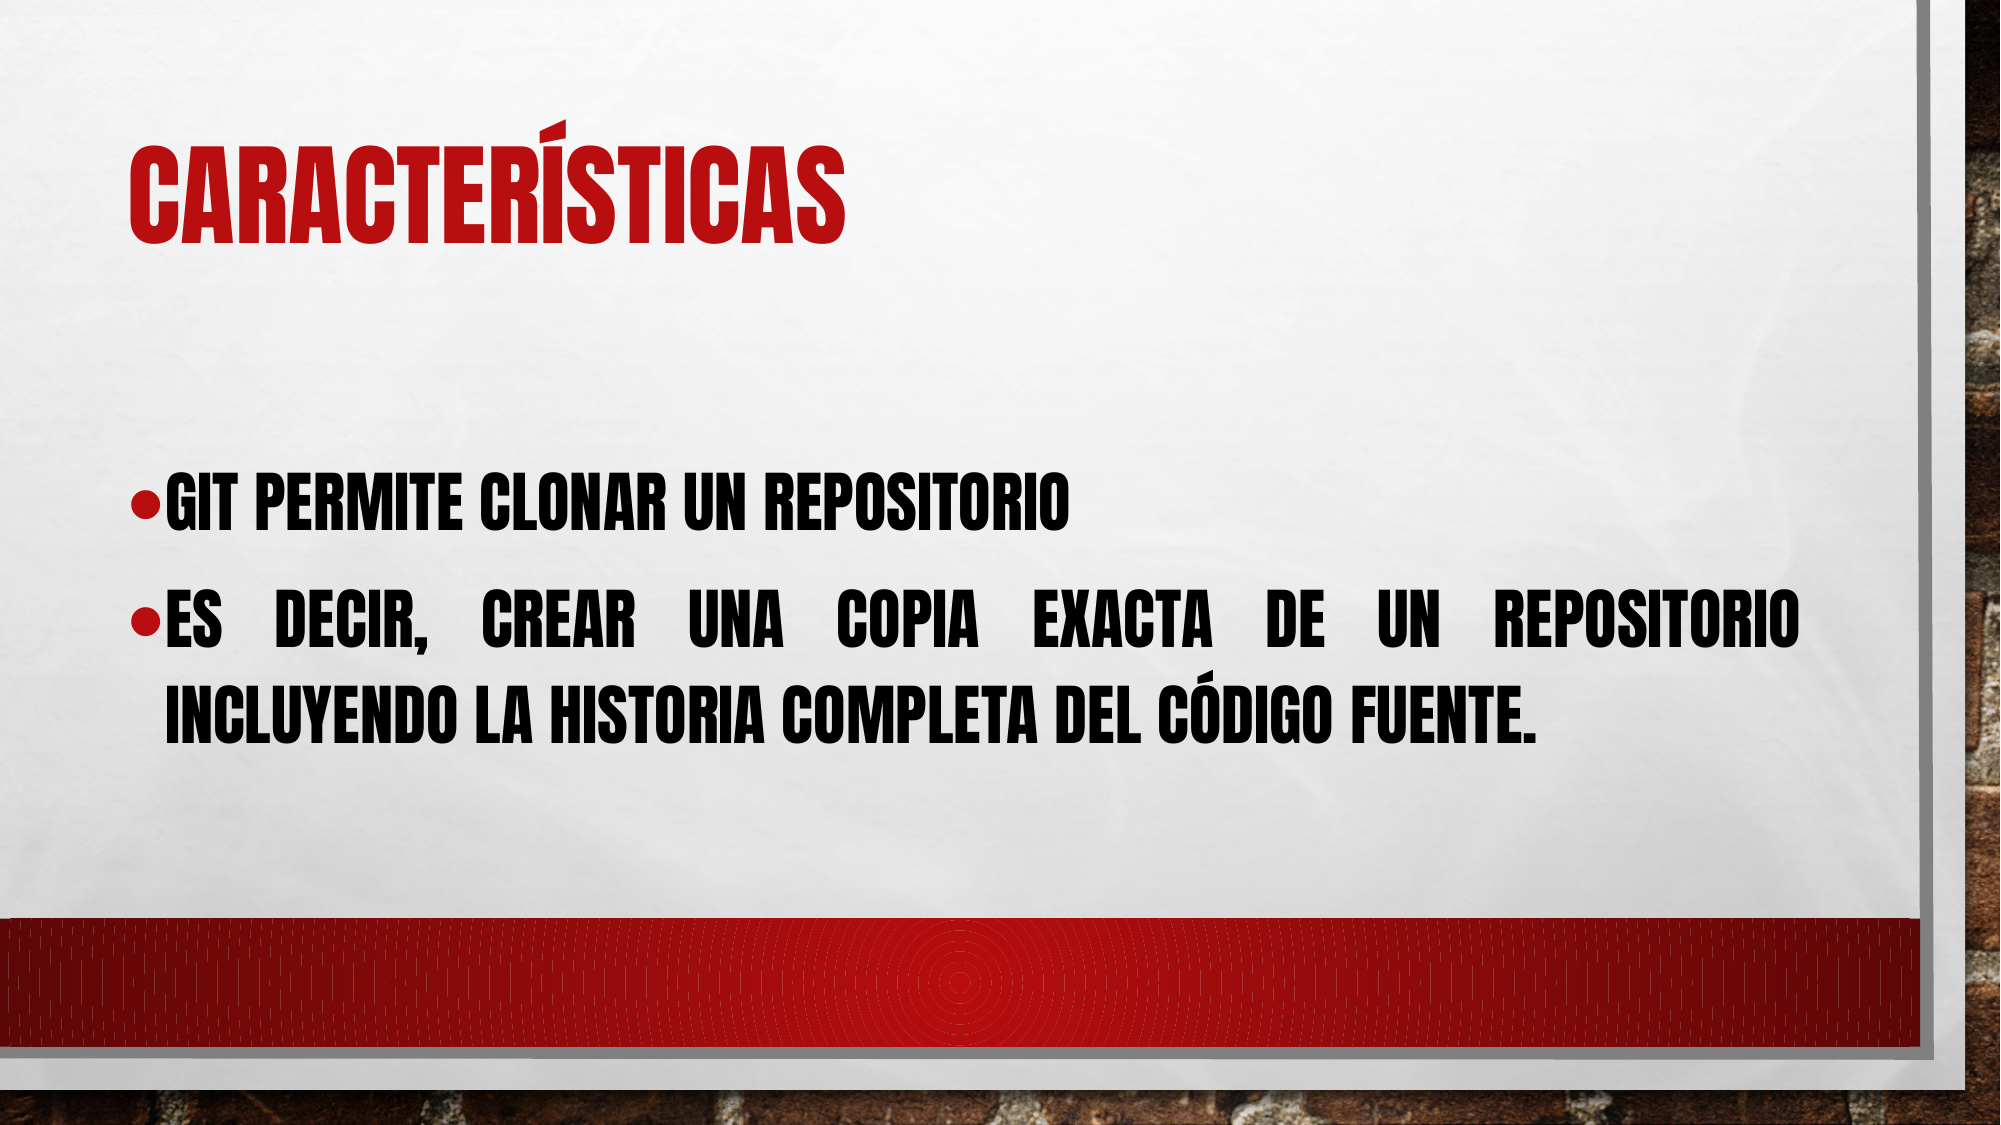

# características

Git permite clonar un repositorio
Es decir, crear una copia exacta de un repositorio incluyendo la historia completa del código fuente.